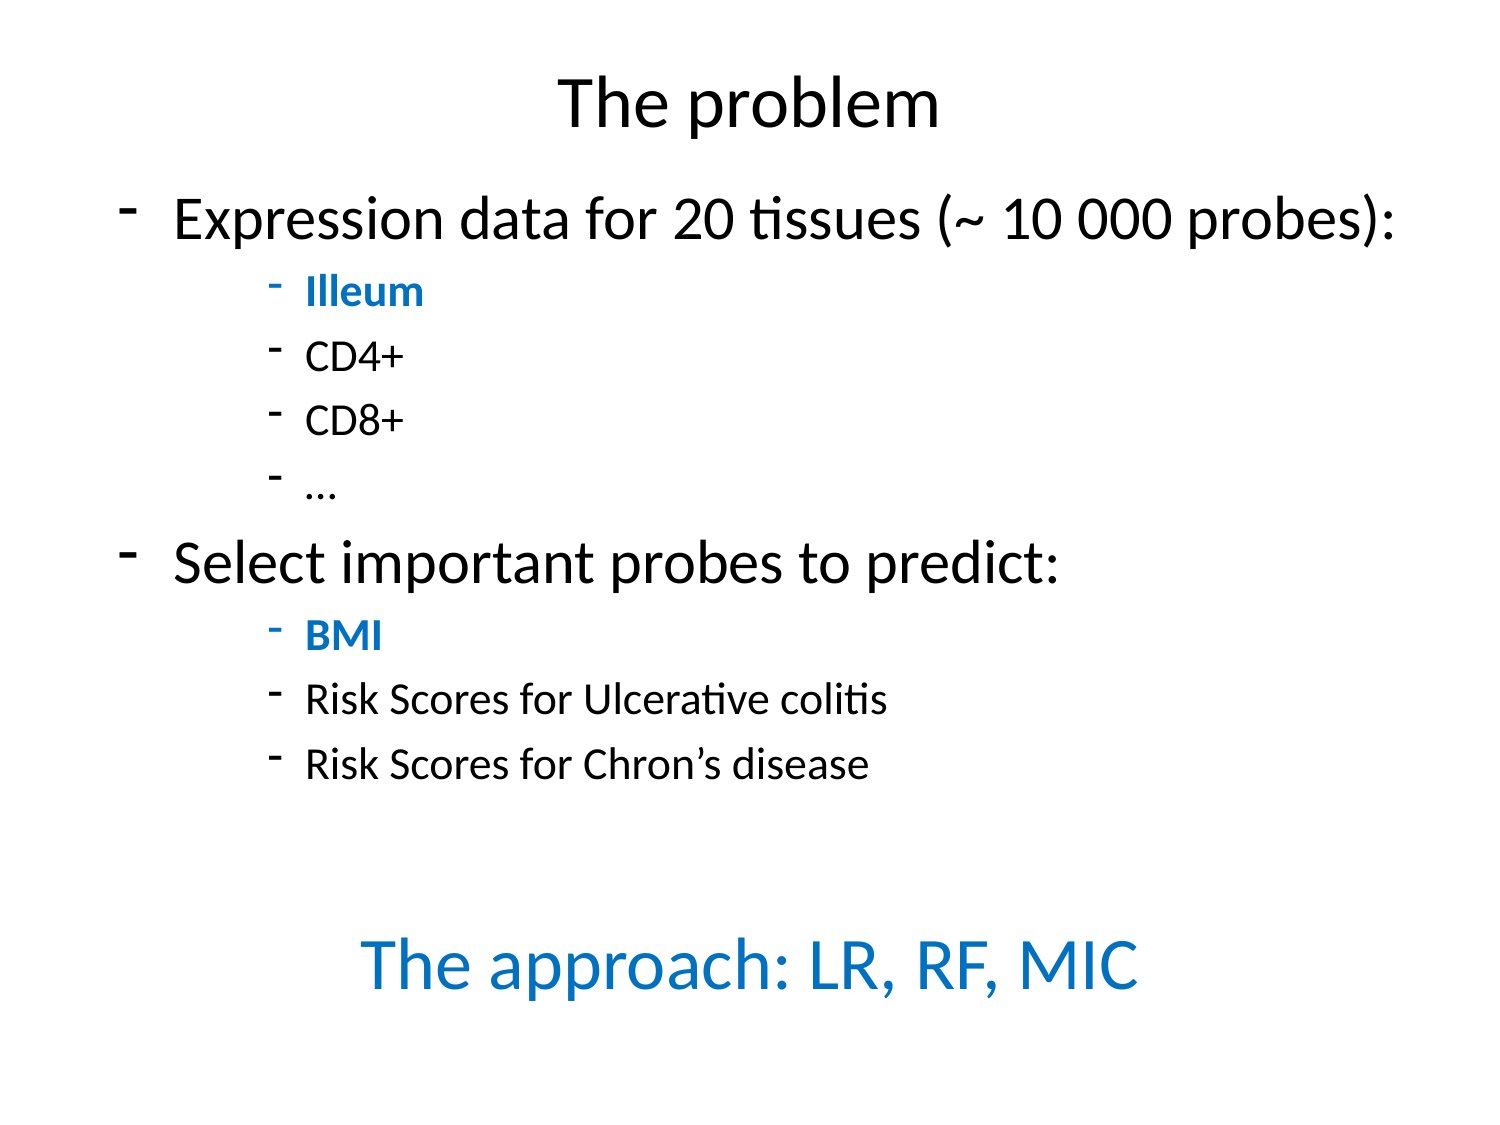

# The problem
Expression data for 20 tissues (~ 10 000 probes):
Illeum
CD4+
CD8+
…
Select important probes to predict:
BMI
Risk Scores for Ulcerative colitis
Risk Scores for Chron’s disease
The approach: LR, RF, MIC